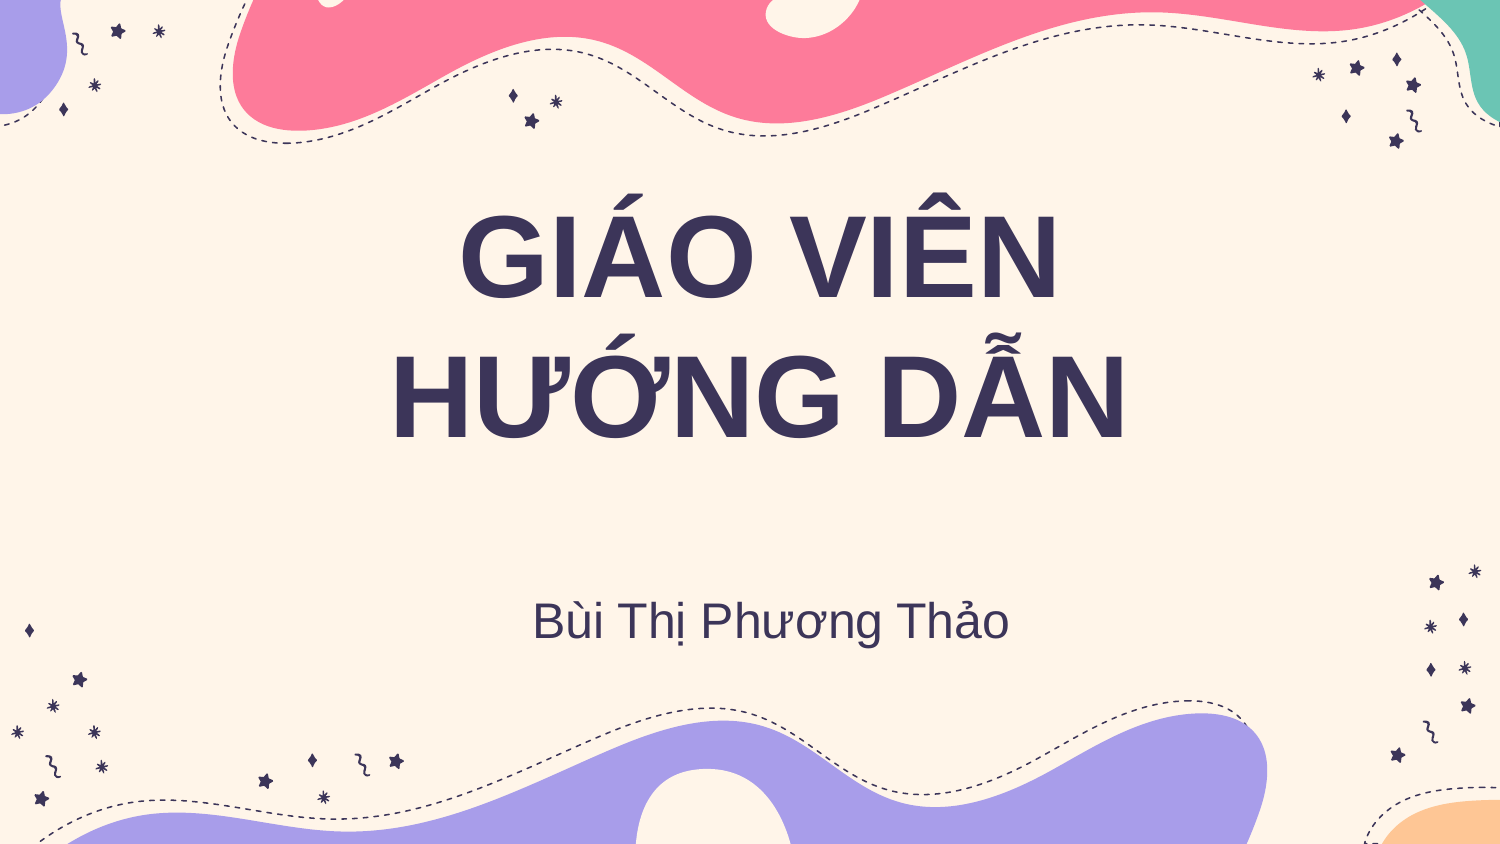

# GIÁO VIÊN HƯỚNG DẪN
Bùi Thị Phương Thảo